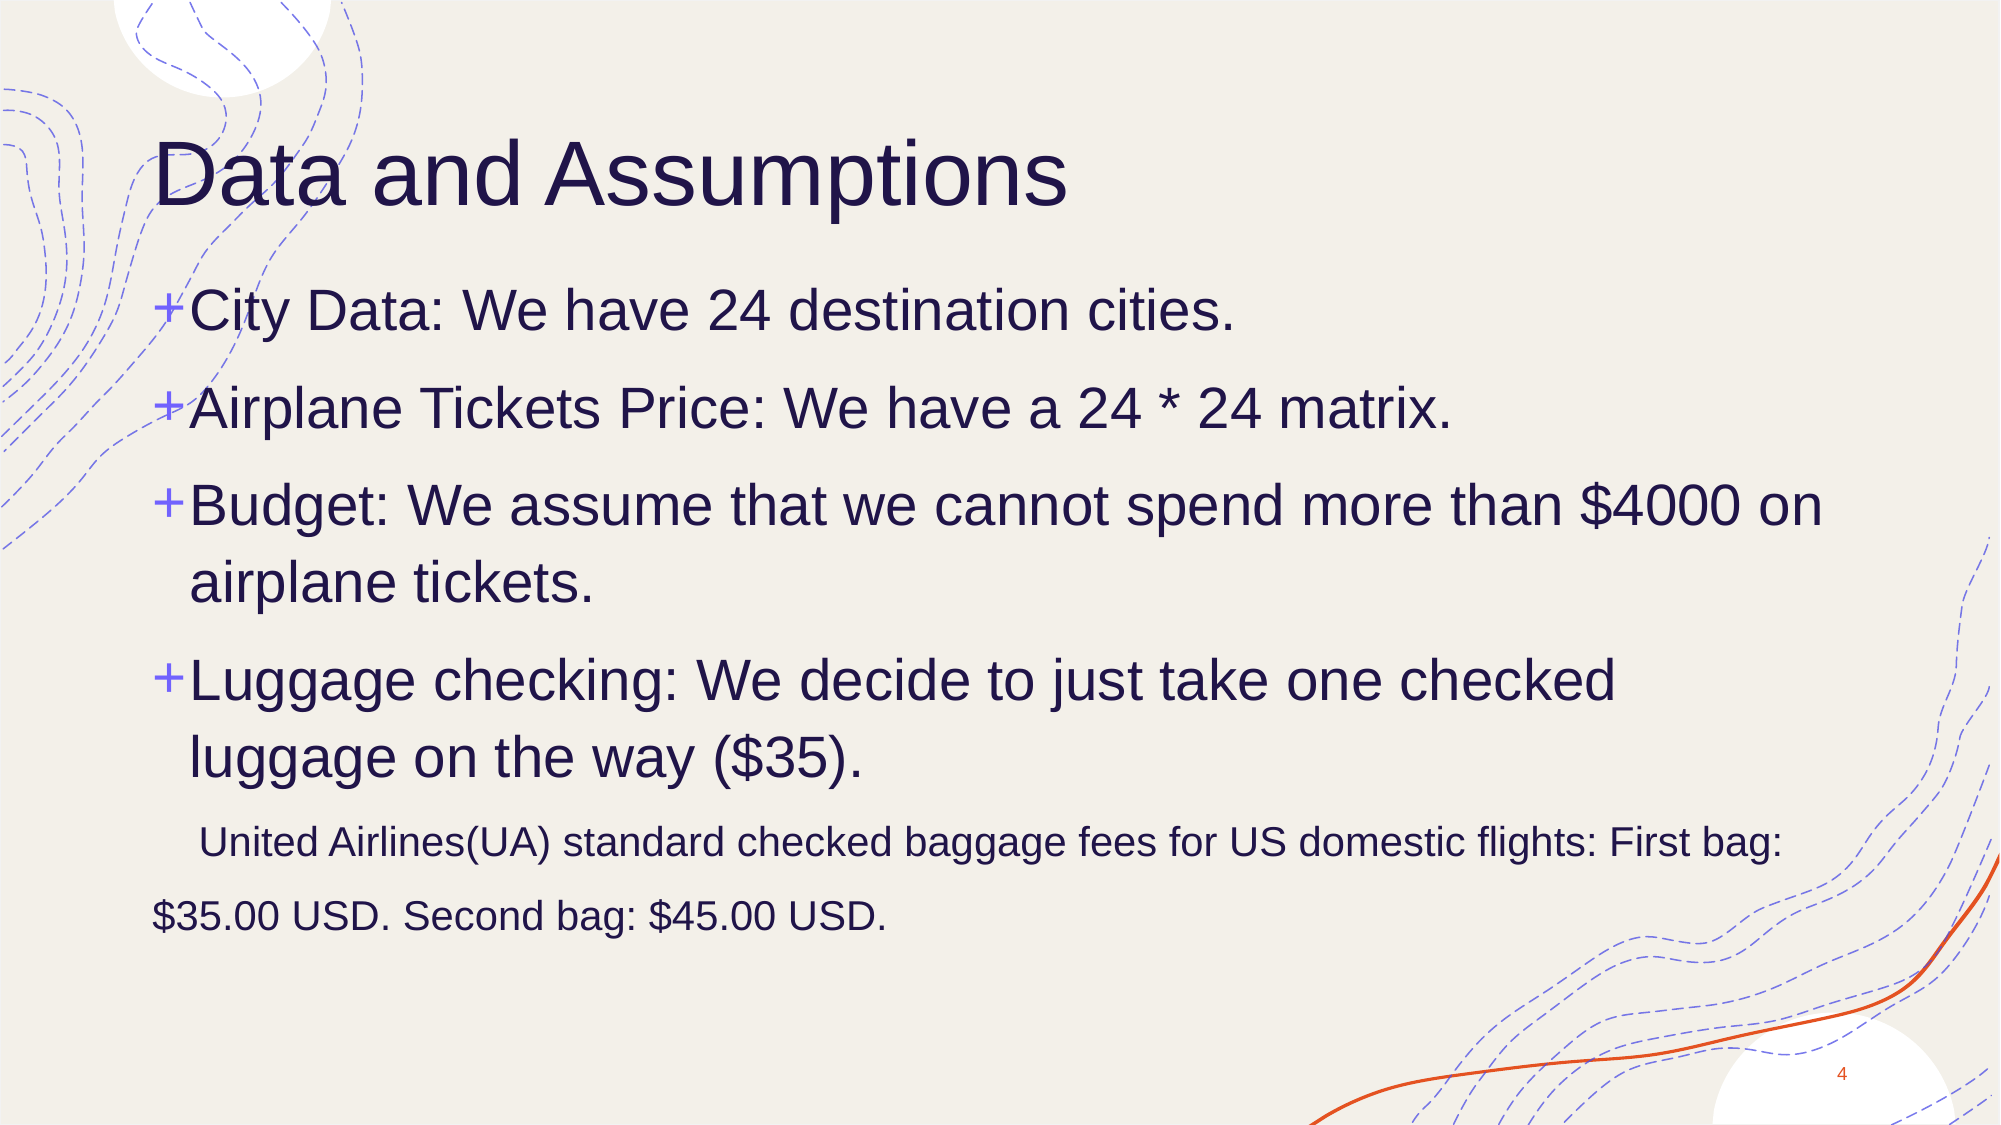

# Data and Assumptions
City Data: We have 24 destination cities.
Airplane Tickets Price: We have a 24 * 24 matrix.
Budget: We assume that we cannot spend more than $4000 on airplane tickets.
Luggage checking: We decide to just take one checked luggage on the way ($35).
    United Airlines(UA) standard checked baggage fees for US domestic flights: First bag: $35.00 USD. Second bag: $45.00 USD.
4